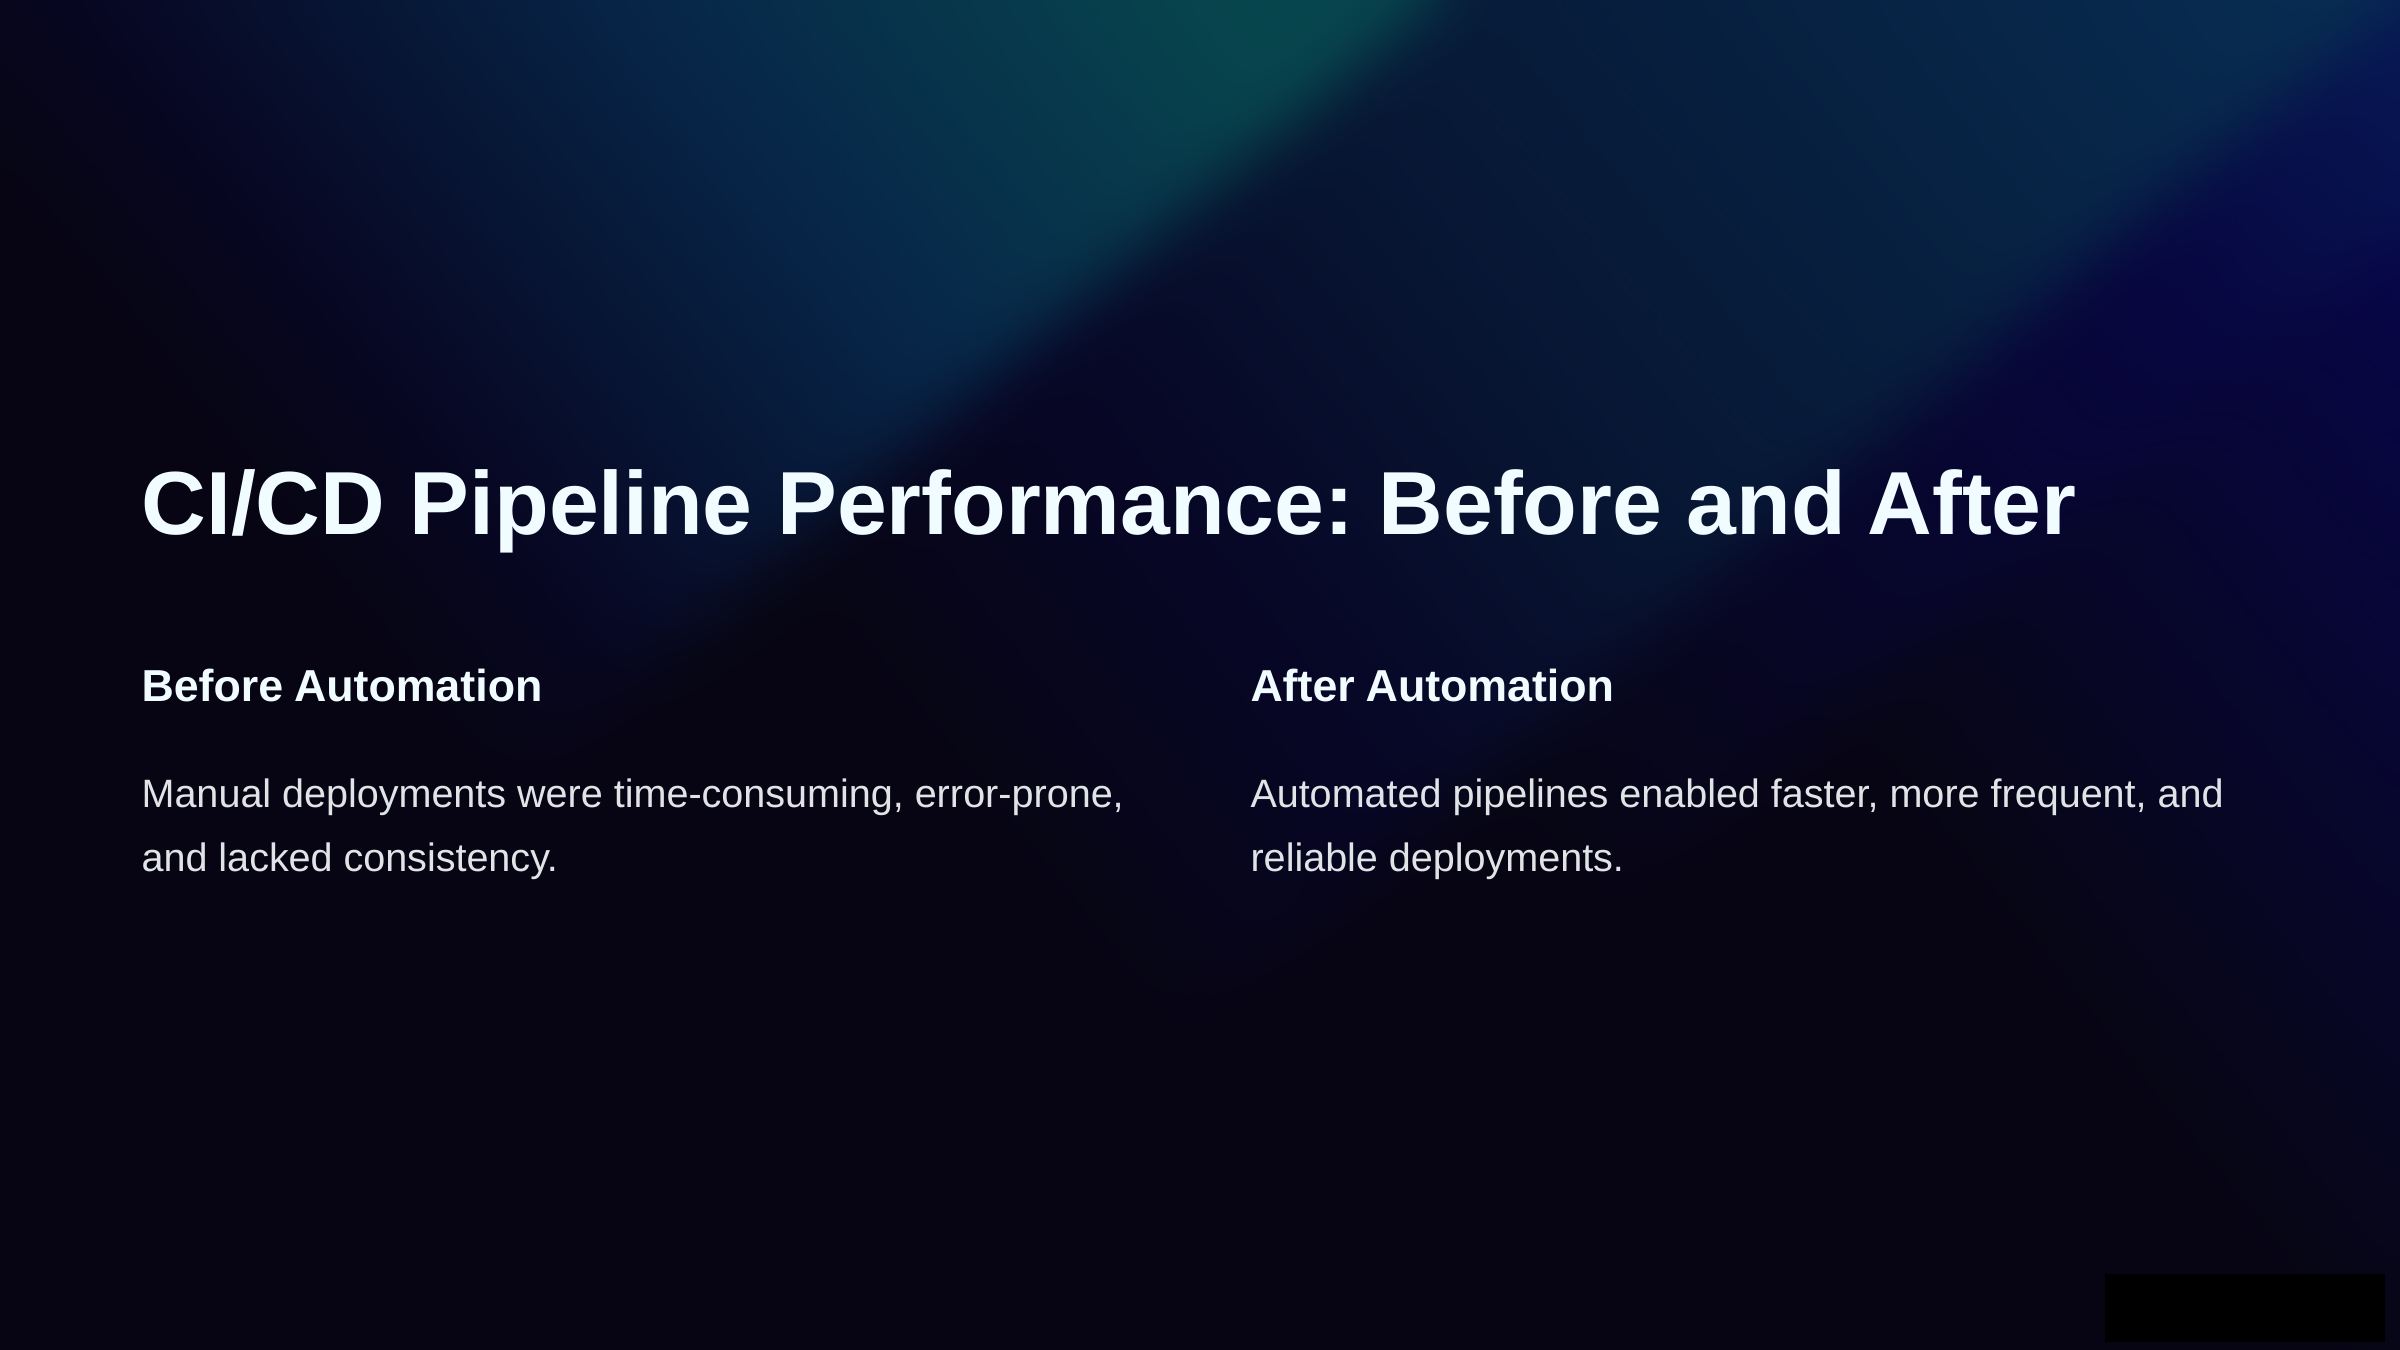

CI/CD Pipeline Performance: Before and After
Before Automation
After Automation
Manual deployments were time-consuming, error-prone, and lacked consistency.
Automated pipelines enabled faster, more frequent, and reliable deployments.